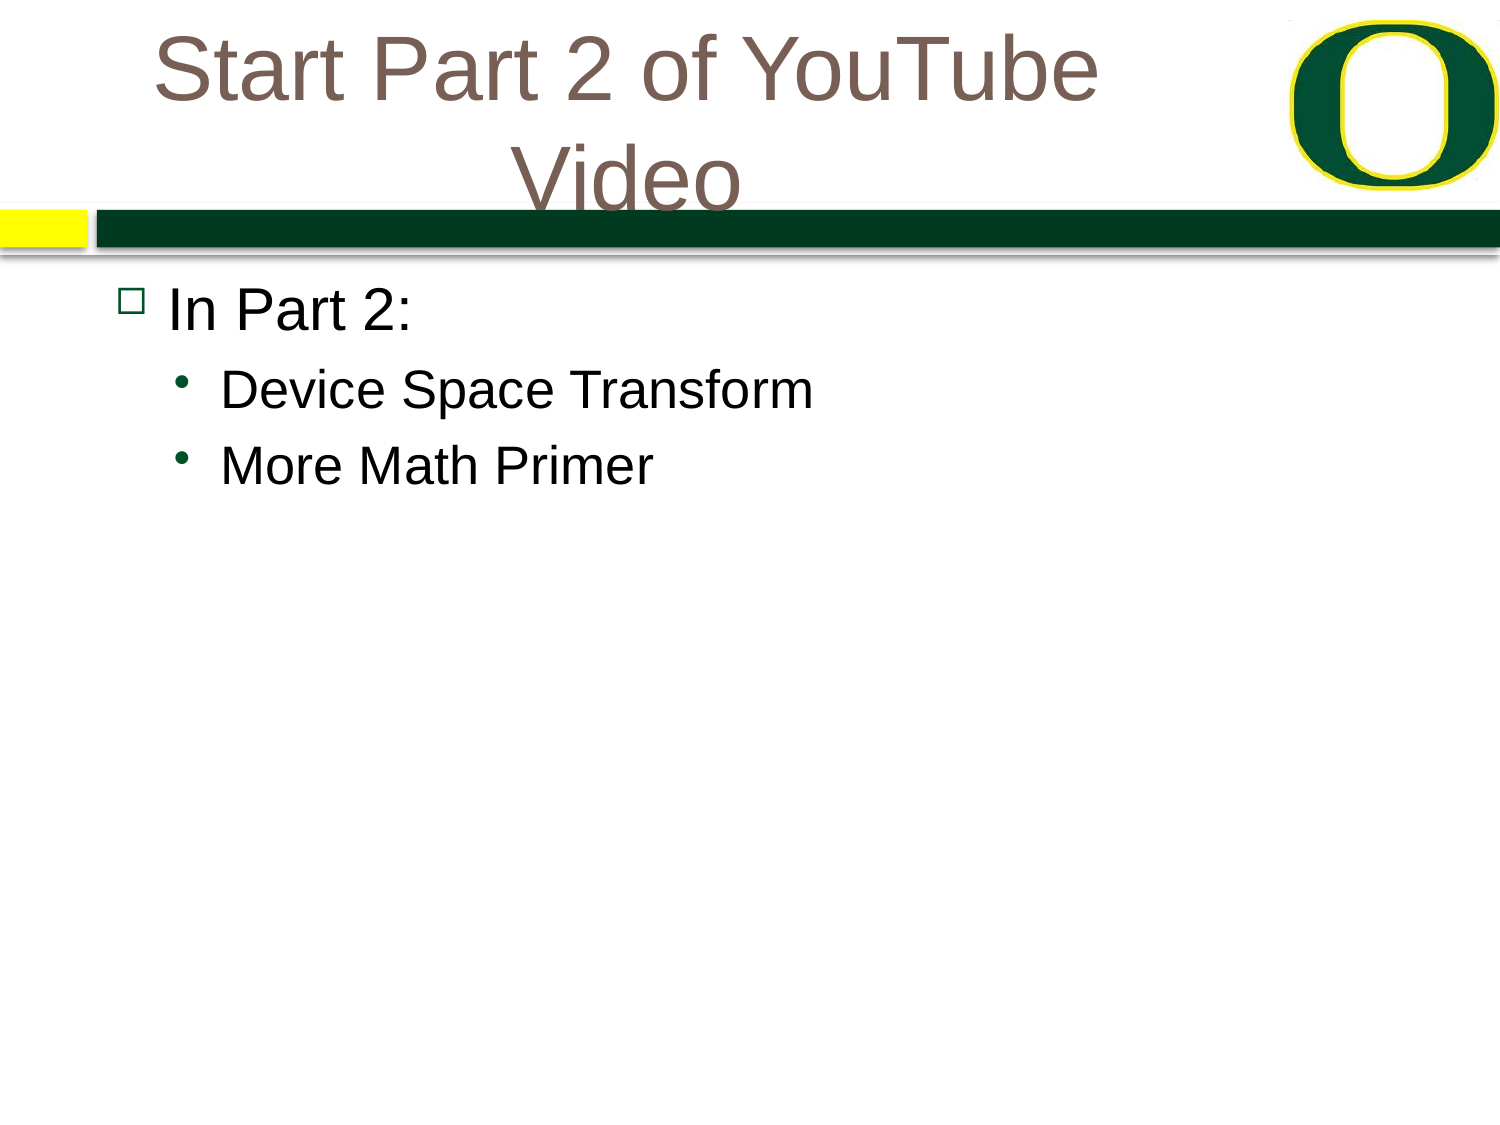

# Start Part 2 of YouTube Video
In Part 2:
Device Space Transform
More Math Primer